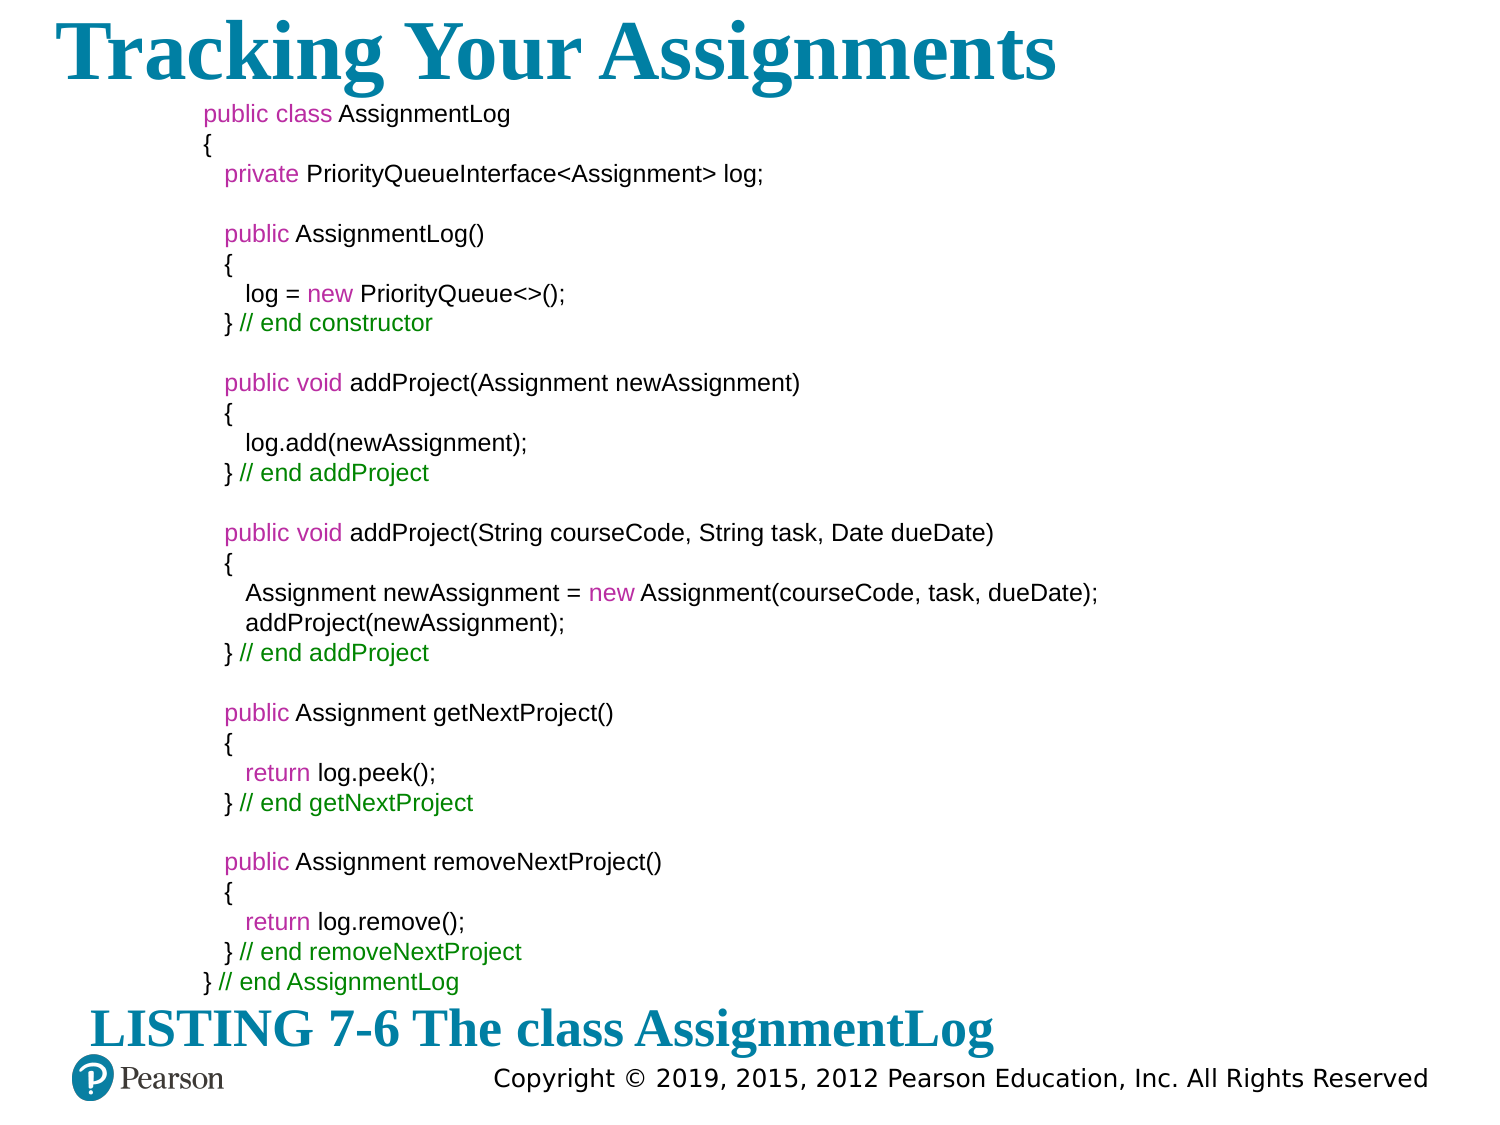

# Tracking Your Assignments
public class AssignmentLog
{
   private PriorityQueueInterface<Assignment> log;

   public AssignmentLog()
   {
      log = new PriorityQueue<>();
   } // end constructor

   public void addProject(Assignment newAssignment)
   {
      log.add(newAssignment);
   } // end addProject

   public void addProject(String courseCode, String task, Date dueDate)
   {
      Assignment newAssignment = new Assignment(courseCode, task, dueDate);
      addProject(newAssignment);
   } // end addProject

   public Assignment getNextProject()
   {
      return log.peek();
   } // end getNextProject

   public Assignment removeNextProject()
   {
      return log.remove();
   } // end removeNextProject
} // end AssignmentLog
LISTING 7-6 The class AssignmentLog